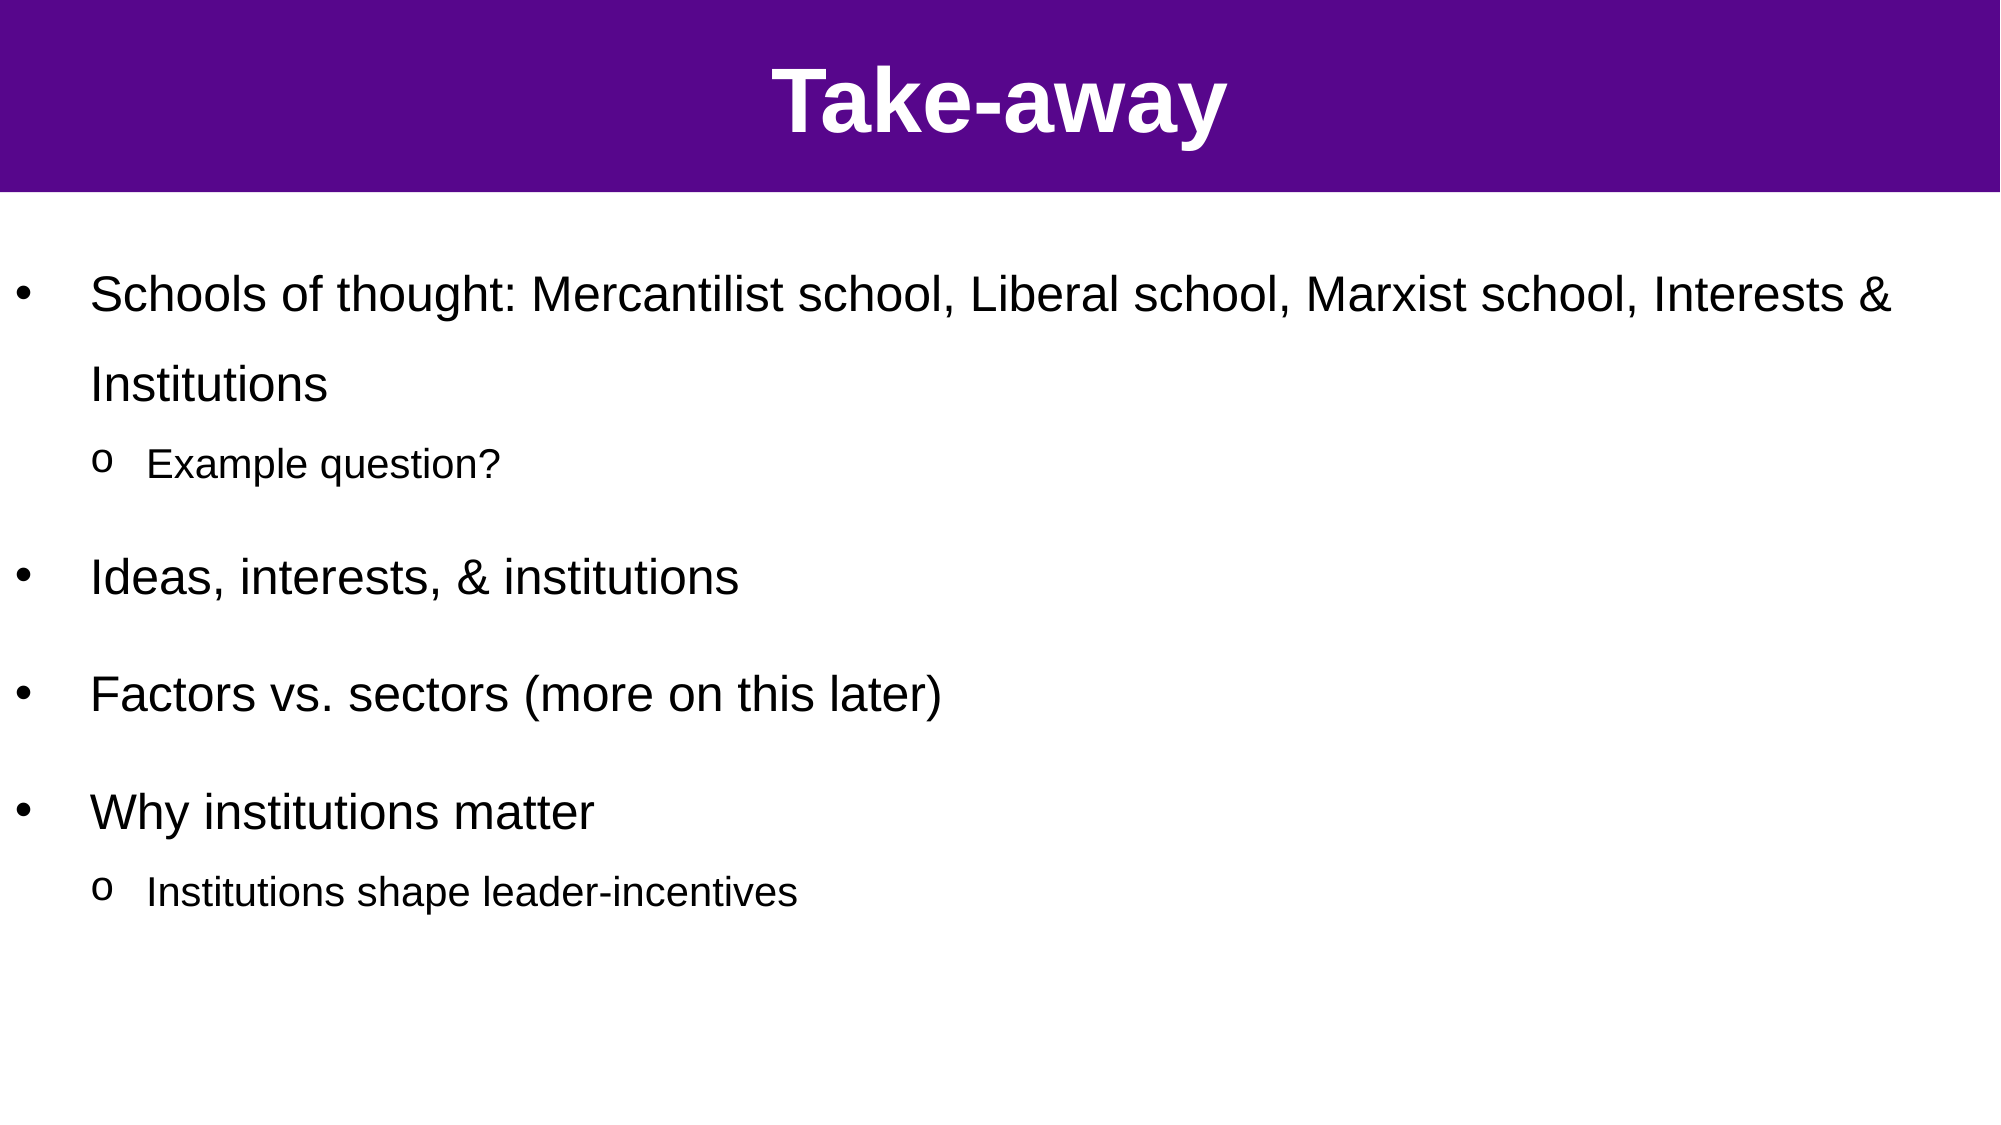

#

40
Take-away
Schools of thought: Mercantilist school, Liberal school, Marxist school, Interests & Institutions
Example question?
Ideas, interests, & institutions
Factors vs. sectors (more on this later)
Why institutions matter
Institutions shape leader-incentives